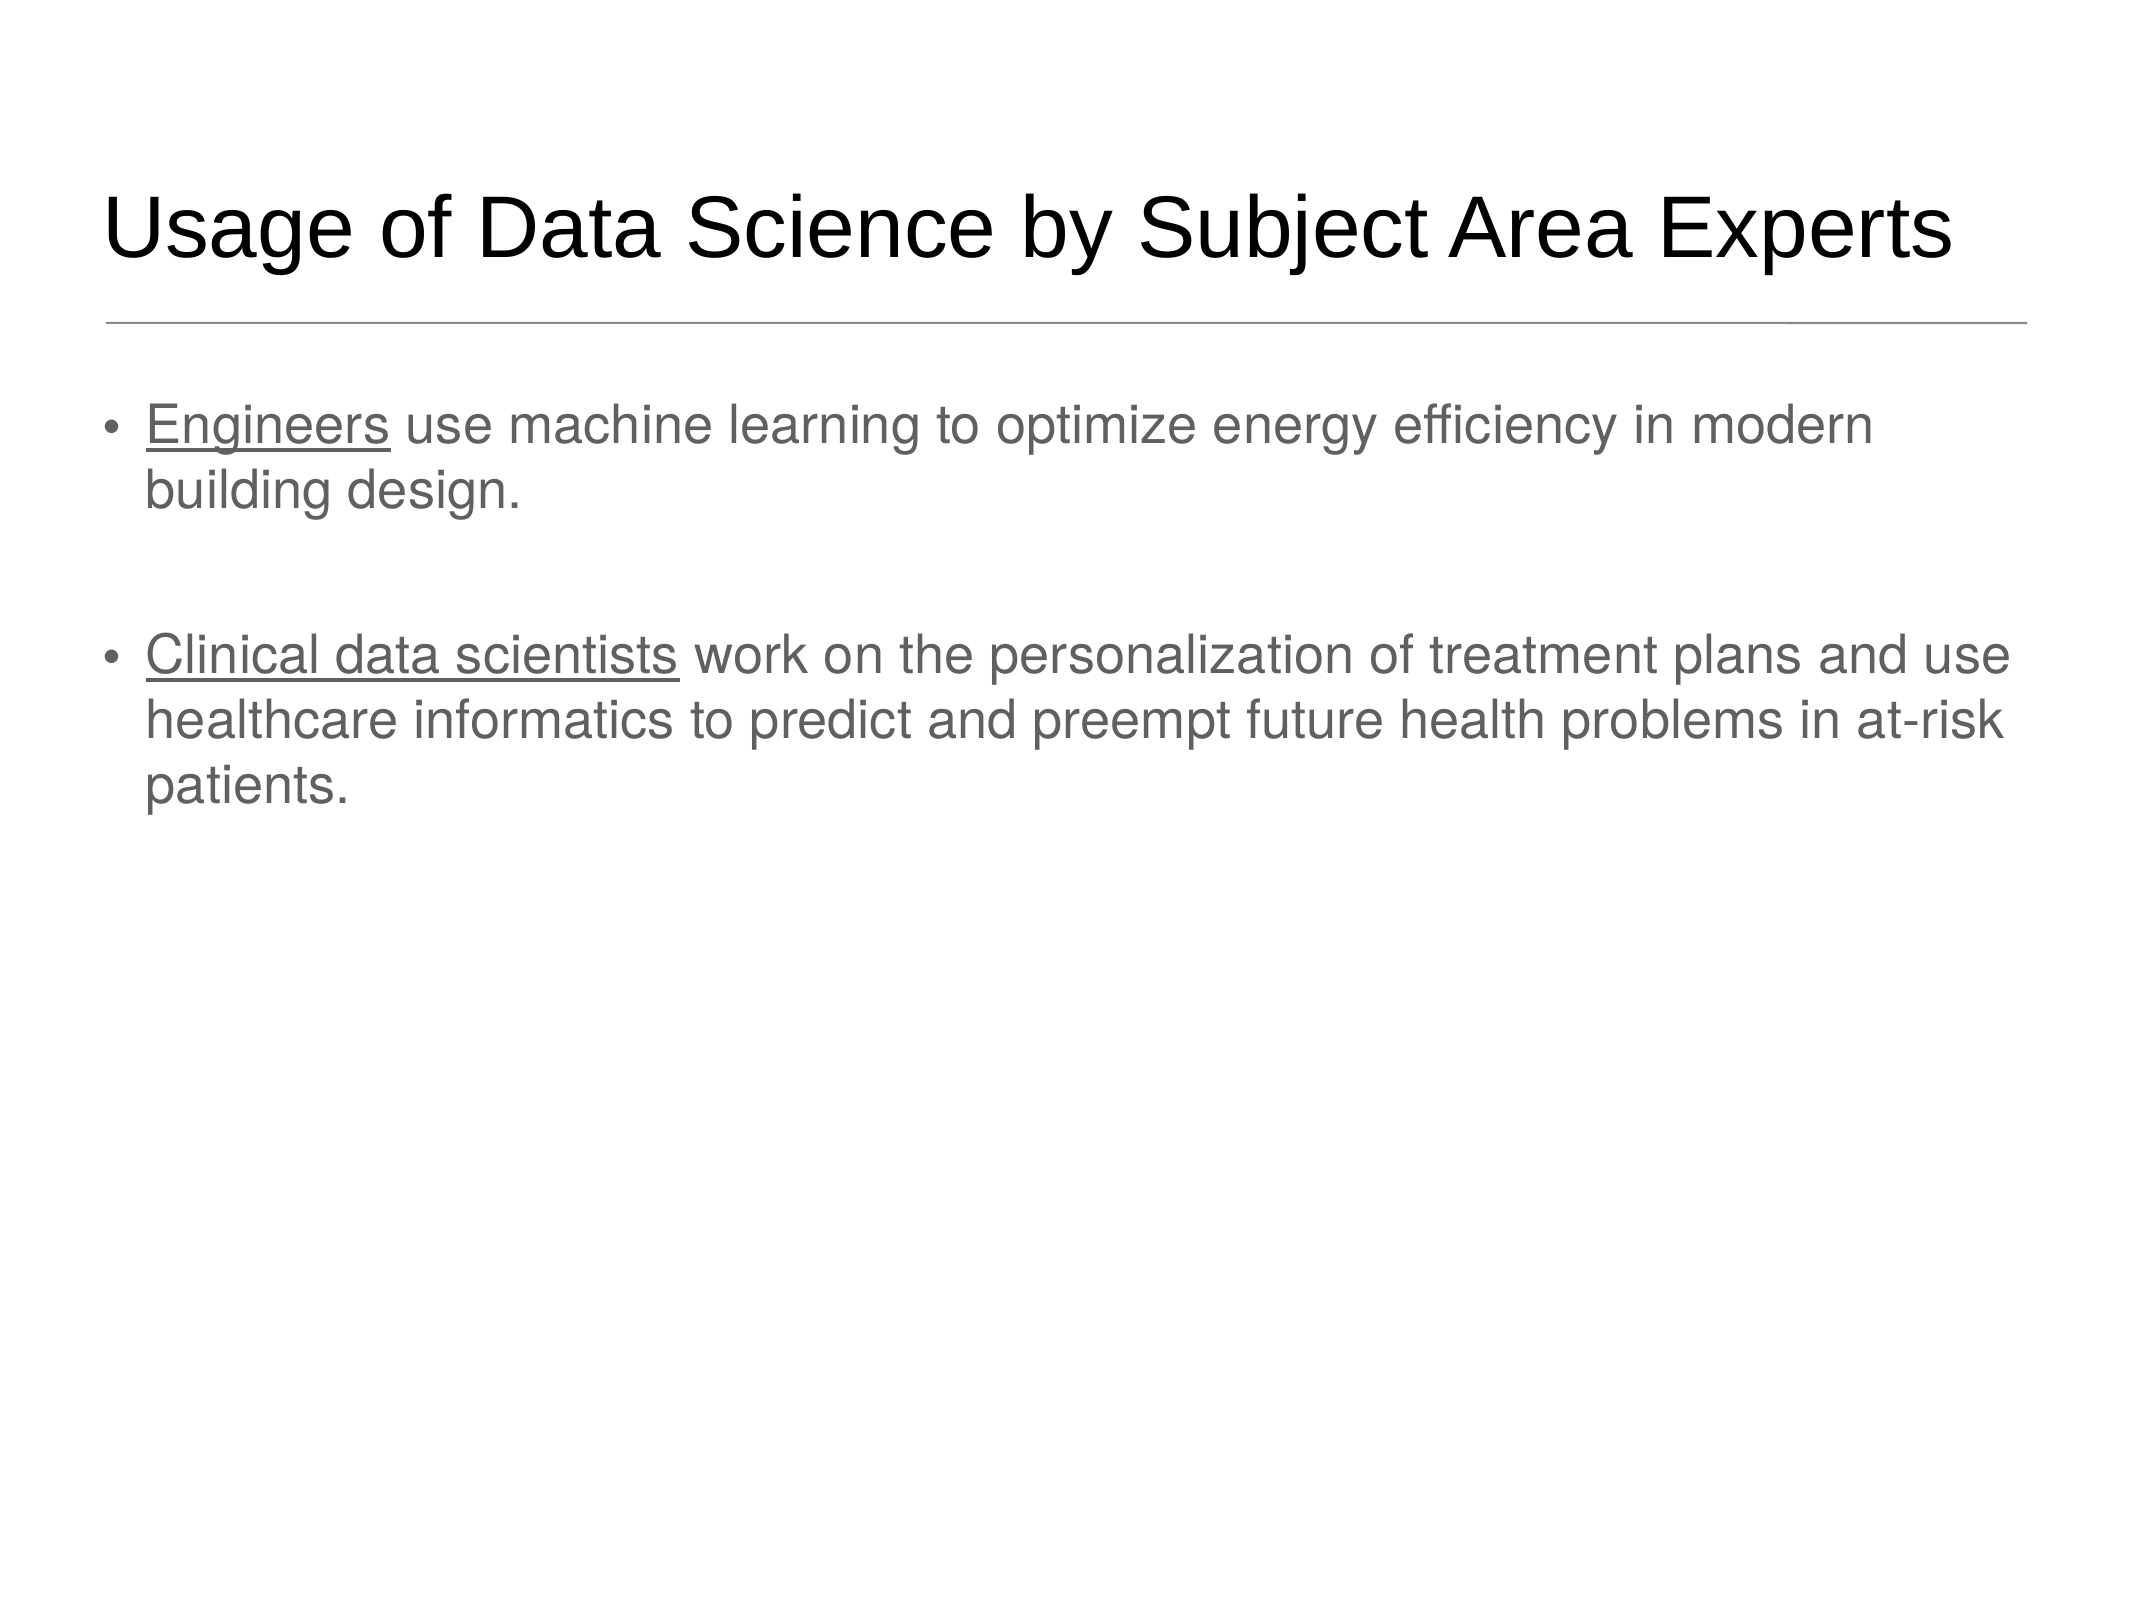

# Usage of Data Science by Subject Area Experts
Engineers use machine learning to optimize energy efficiency in modern building design.
Clinical data scientists work on the personalization of treatment plans and use healthcare informatics to predict and preempt future health problems in at-risk patients.